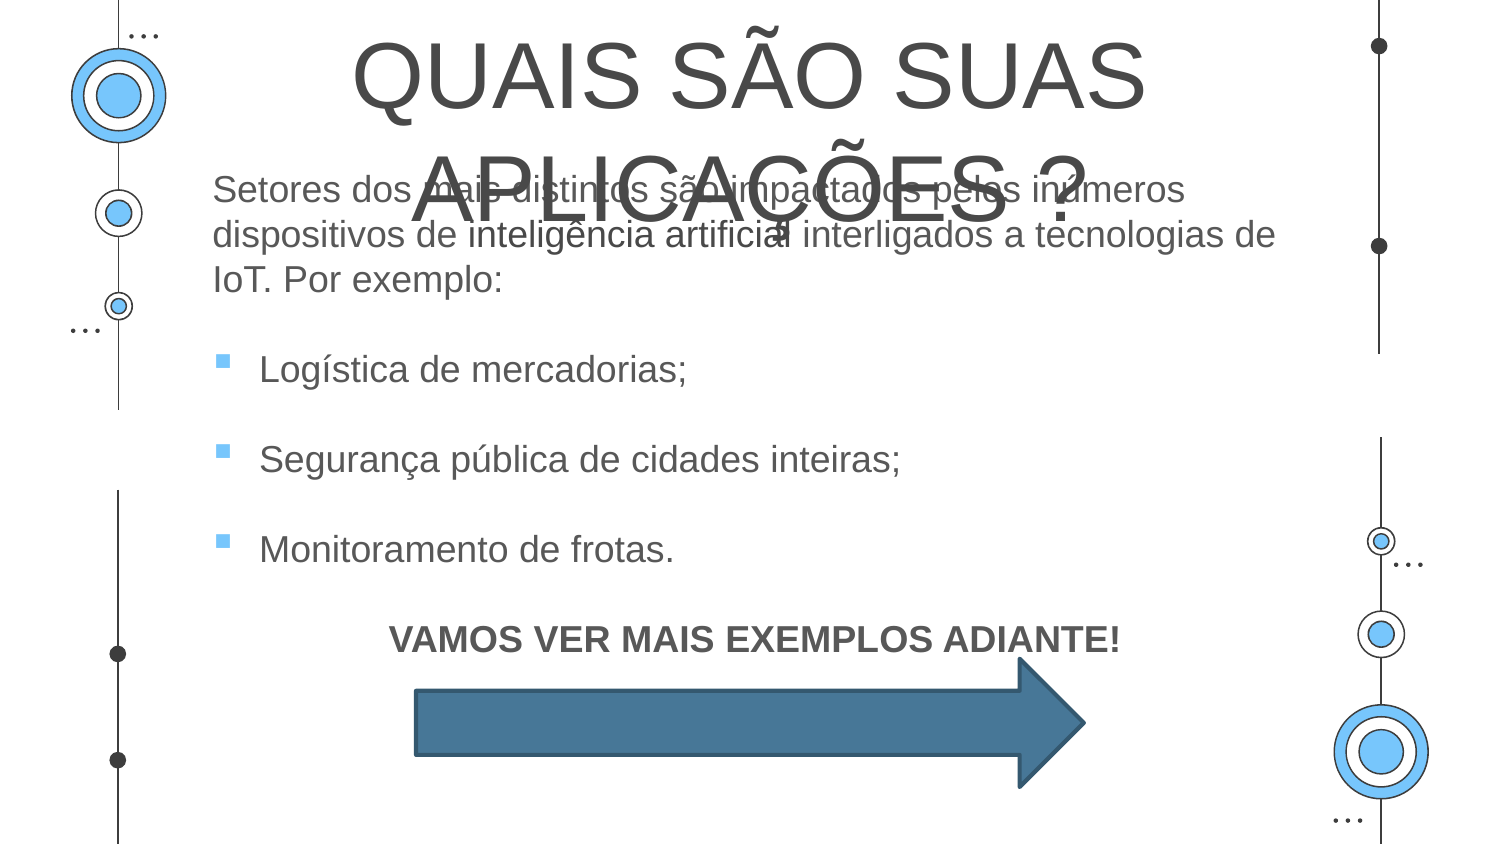

# QUAIS SÃO SUAS APLICAÇÕES ?
Setores dos mais distintos são impactados pelos inúmeros dispositivos de inteligência artificial interligados a tecnologias de IoT. Por exemplo:

Logística de mercadorias;

Segurança pública de cidades inteiras;

Monitoramento de frotas.

 VAMOS VER MAIS EXEMPLOS ADIANTE!